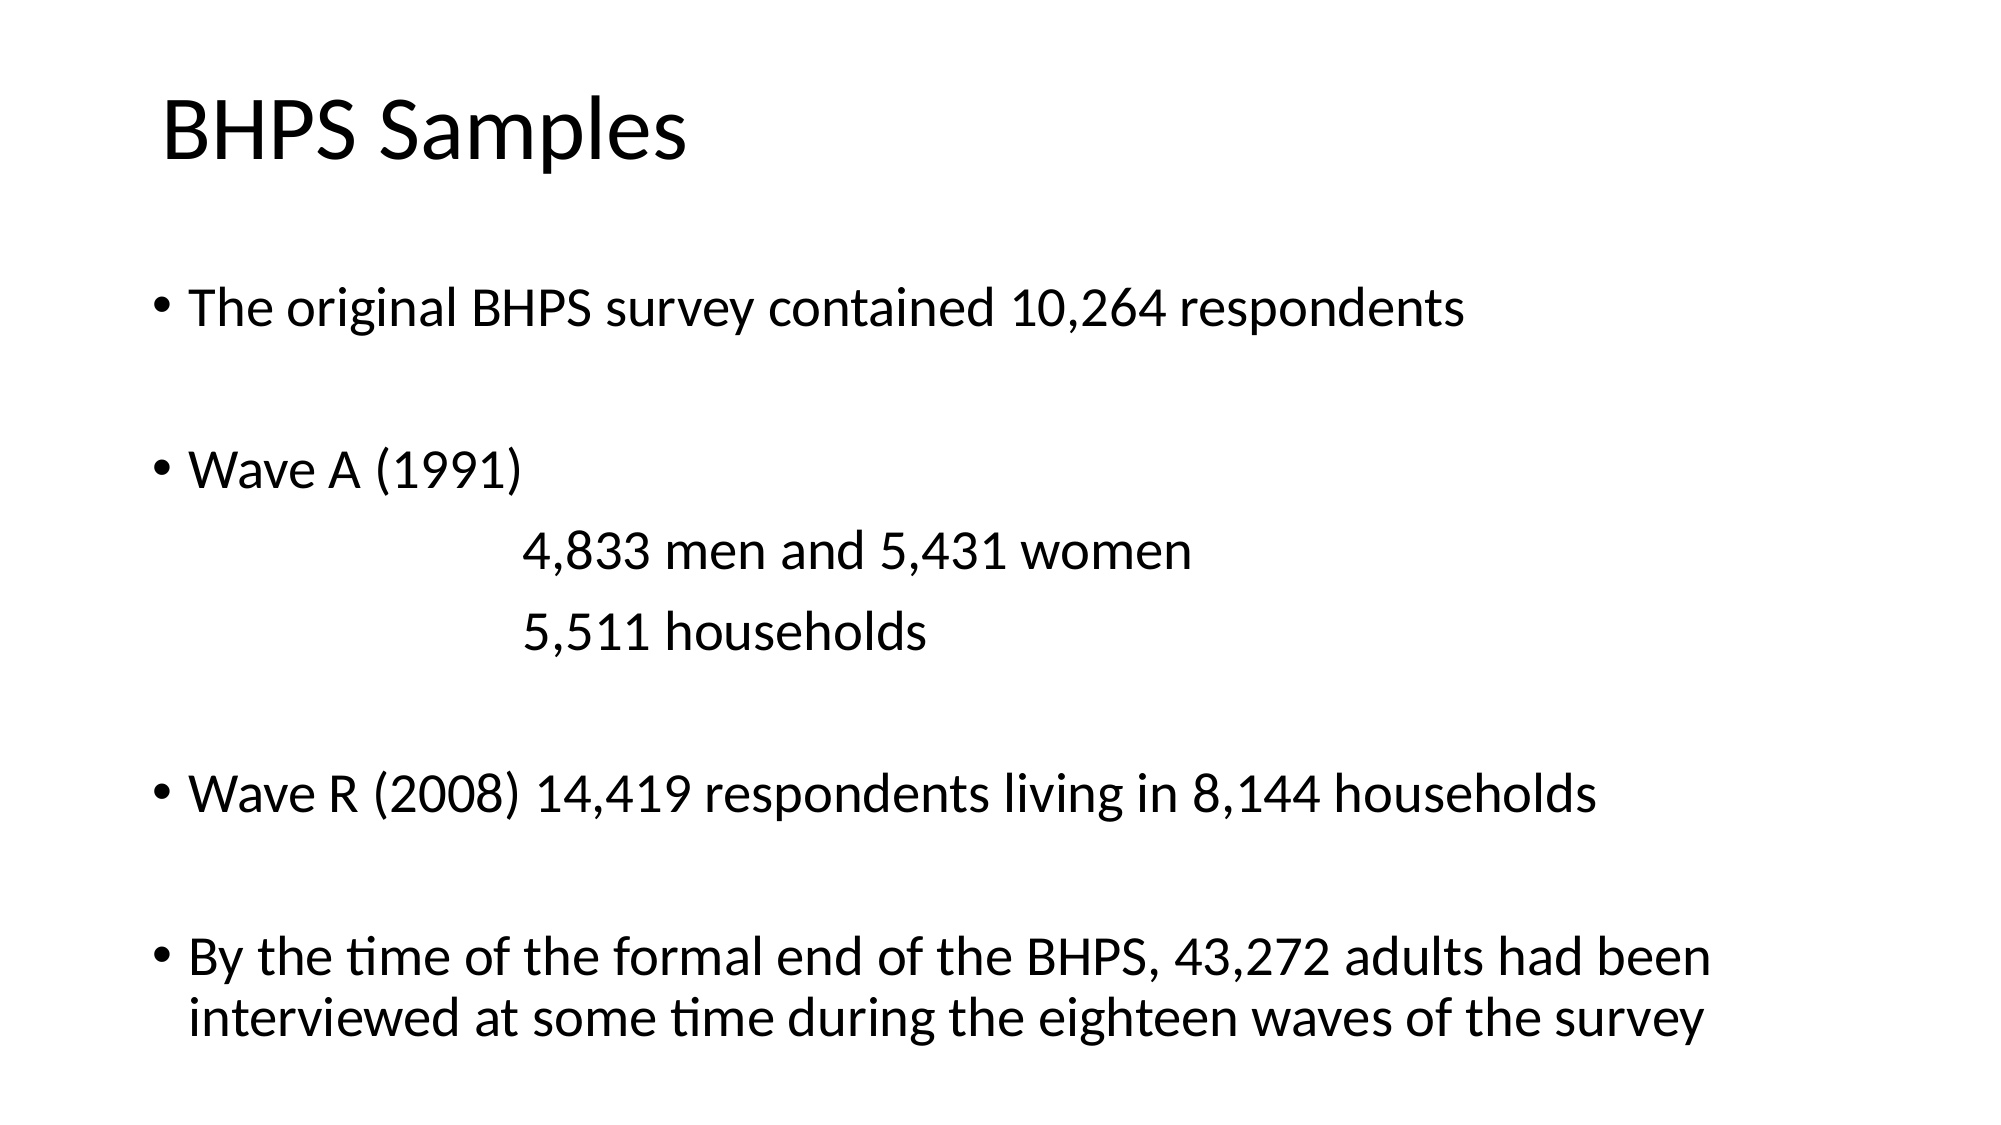

# BHPS Samples
The original BHPS survey contained 10,264 respondents

Wave A (1991)
4,833 men and 5,431 women
5,511 households

Wave R (2008) 14,419 respondents living in 8,144 households

By the time of the formal end of the BHPS, 43,272 adults had been interviewed at some time during the eighteen waves of the survey